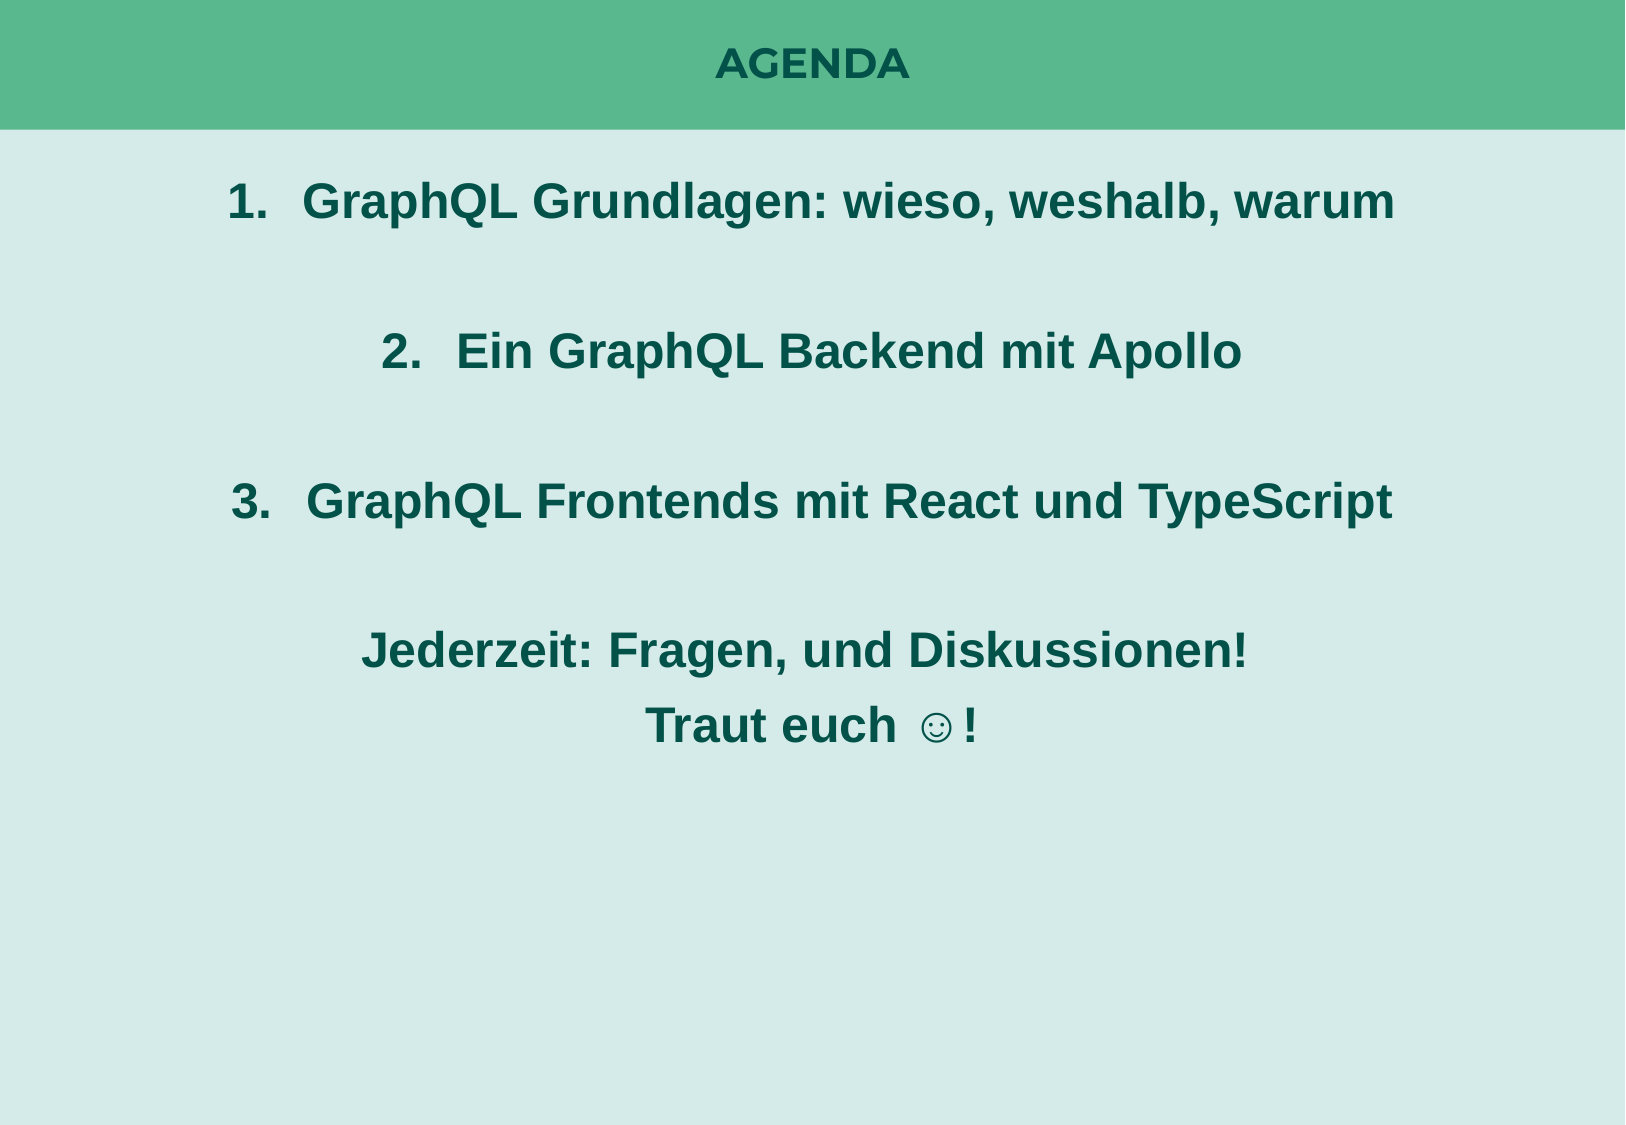

# Agenda
GraphQL Grundlagen: wieso, weshalb, warum

Ein GraphQL Backend mit Apollo

GraphQL Frontends mit React und TypeScript

Jederzeit: Fragen, und Diskussionen!
Traut euch ☺️!